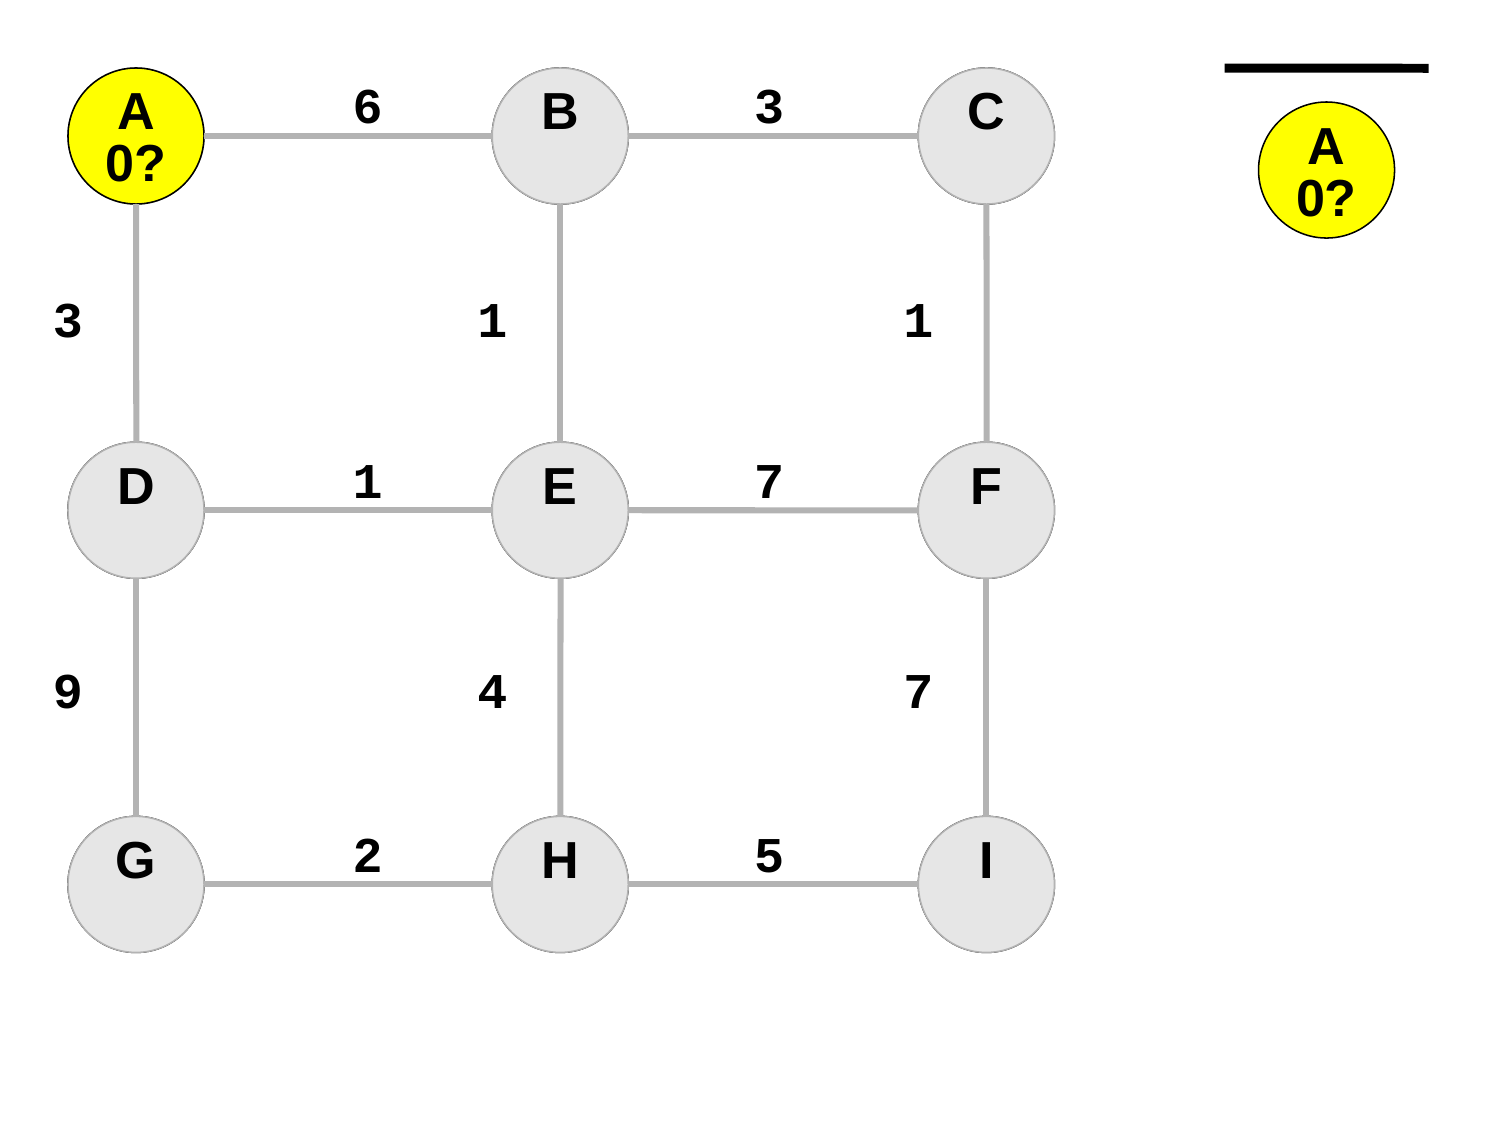

A

A
0?
B

B

C

C

6
3
A
0?
3
1
2
1
D

D

E

E

F

F

1
7
9
4
4
7
G

G

H

H

I

I

2
5